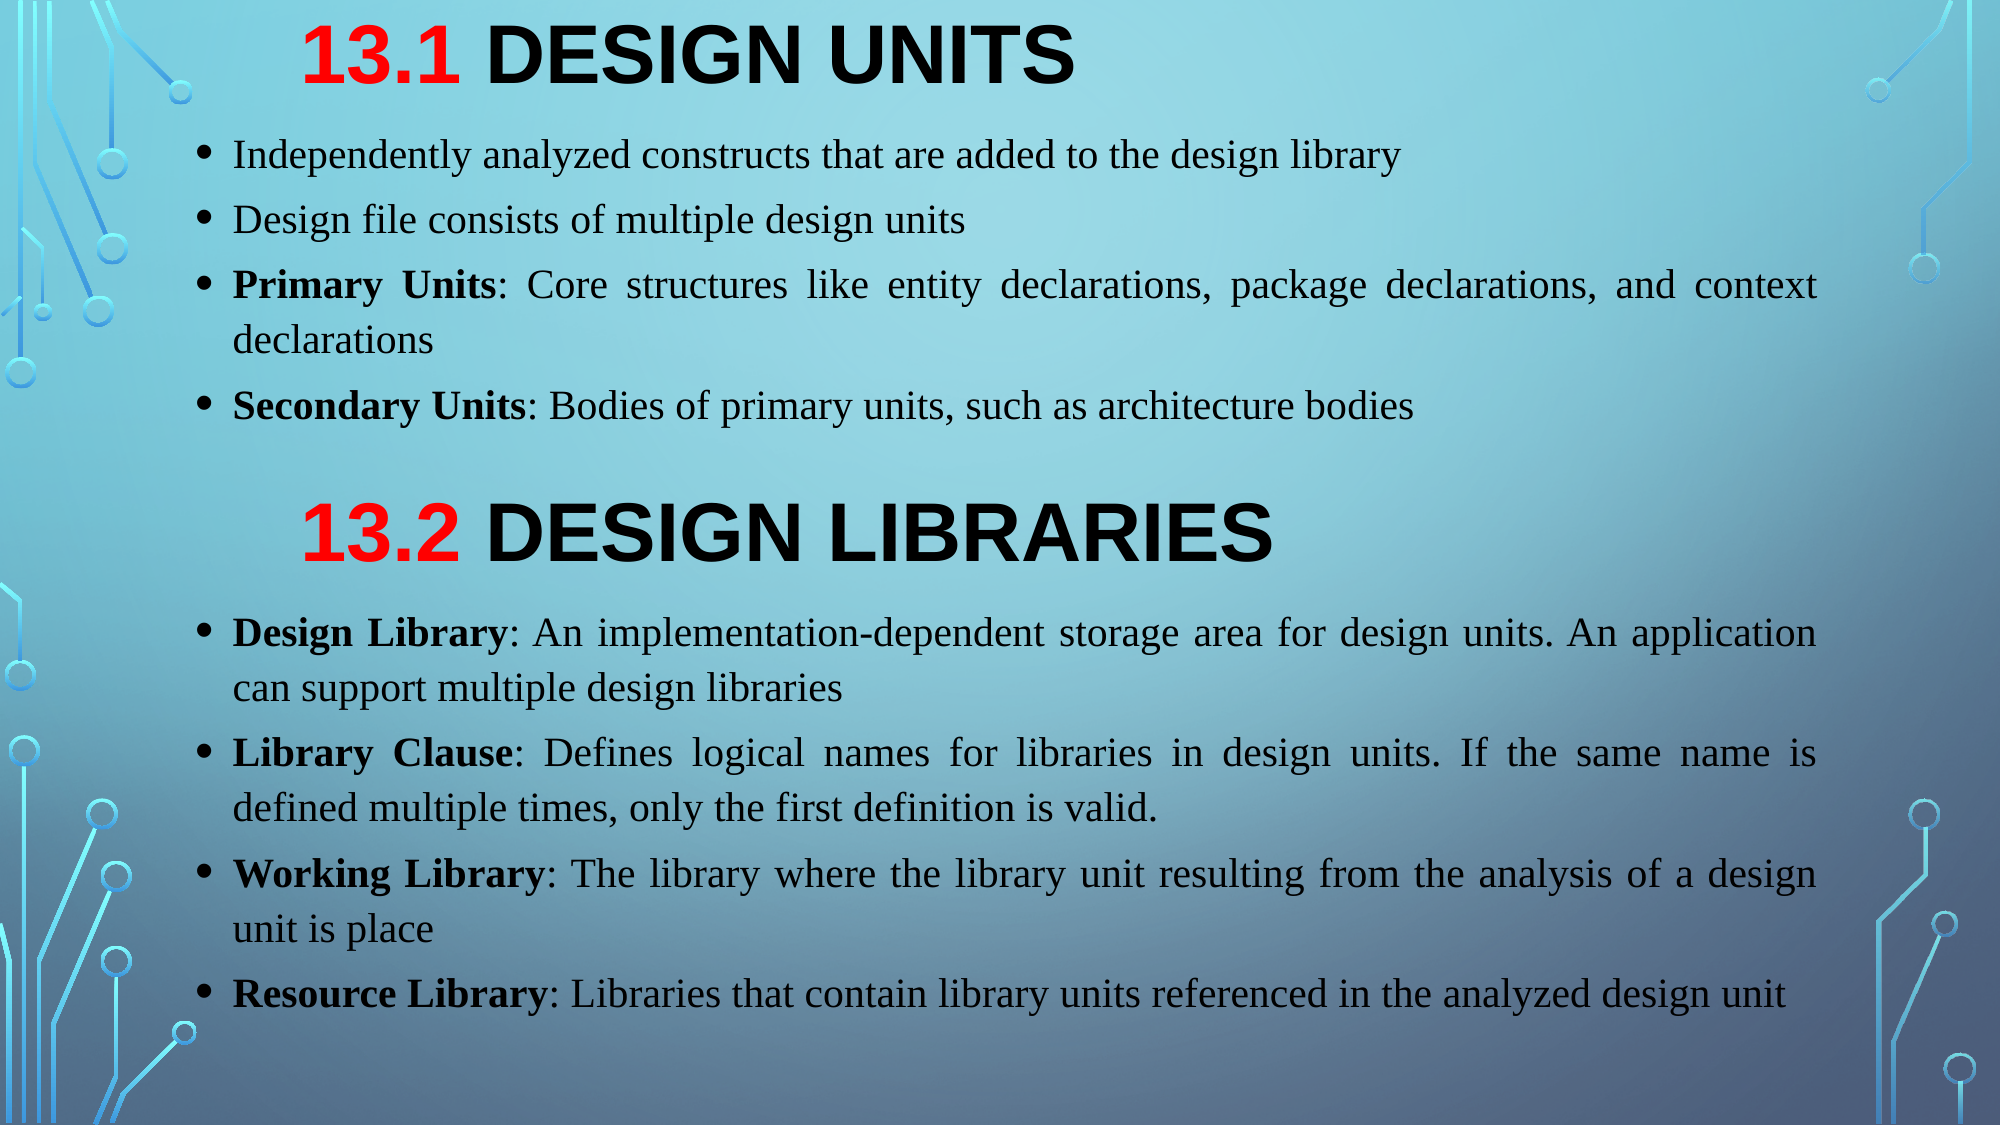

13.1 DESIGN UNITS
Independently analyzed constructs that are added to the design library
Design file consists of multiple design units
Primary Units: Core structures like entity declarations, package declarations, and context declarations
Secondary Units: Bodies of primary units, such as architecture bodies

		13.2 DESIGN LIBRARIES
Design Library: An implementation-dependent storage area for design units. An application can support multiple design libraries
Library Clause: Defines logical names for libraries in design units. If the same name is defined multiple times, only the first definition is valid.
Working Library: The library where the library unit resulting from the analysis of a design unit is place
Resource Library: Libraries that contain library units referenced in the analyzed design unit